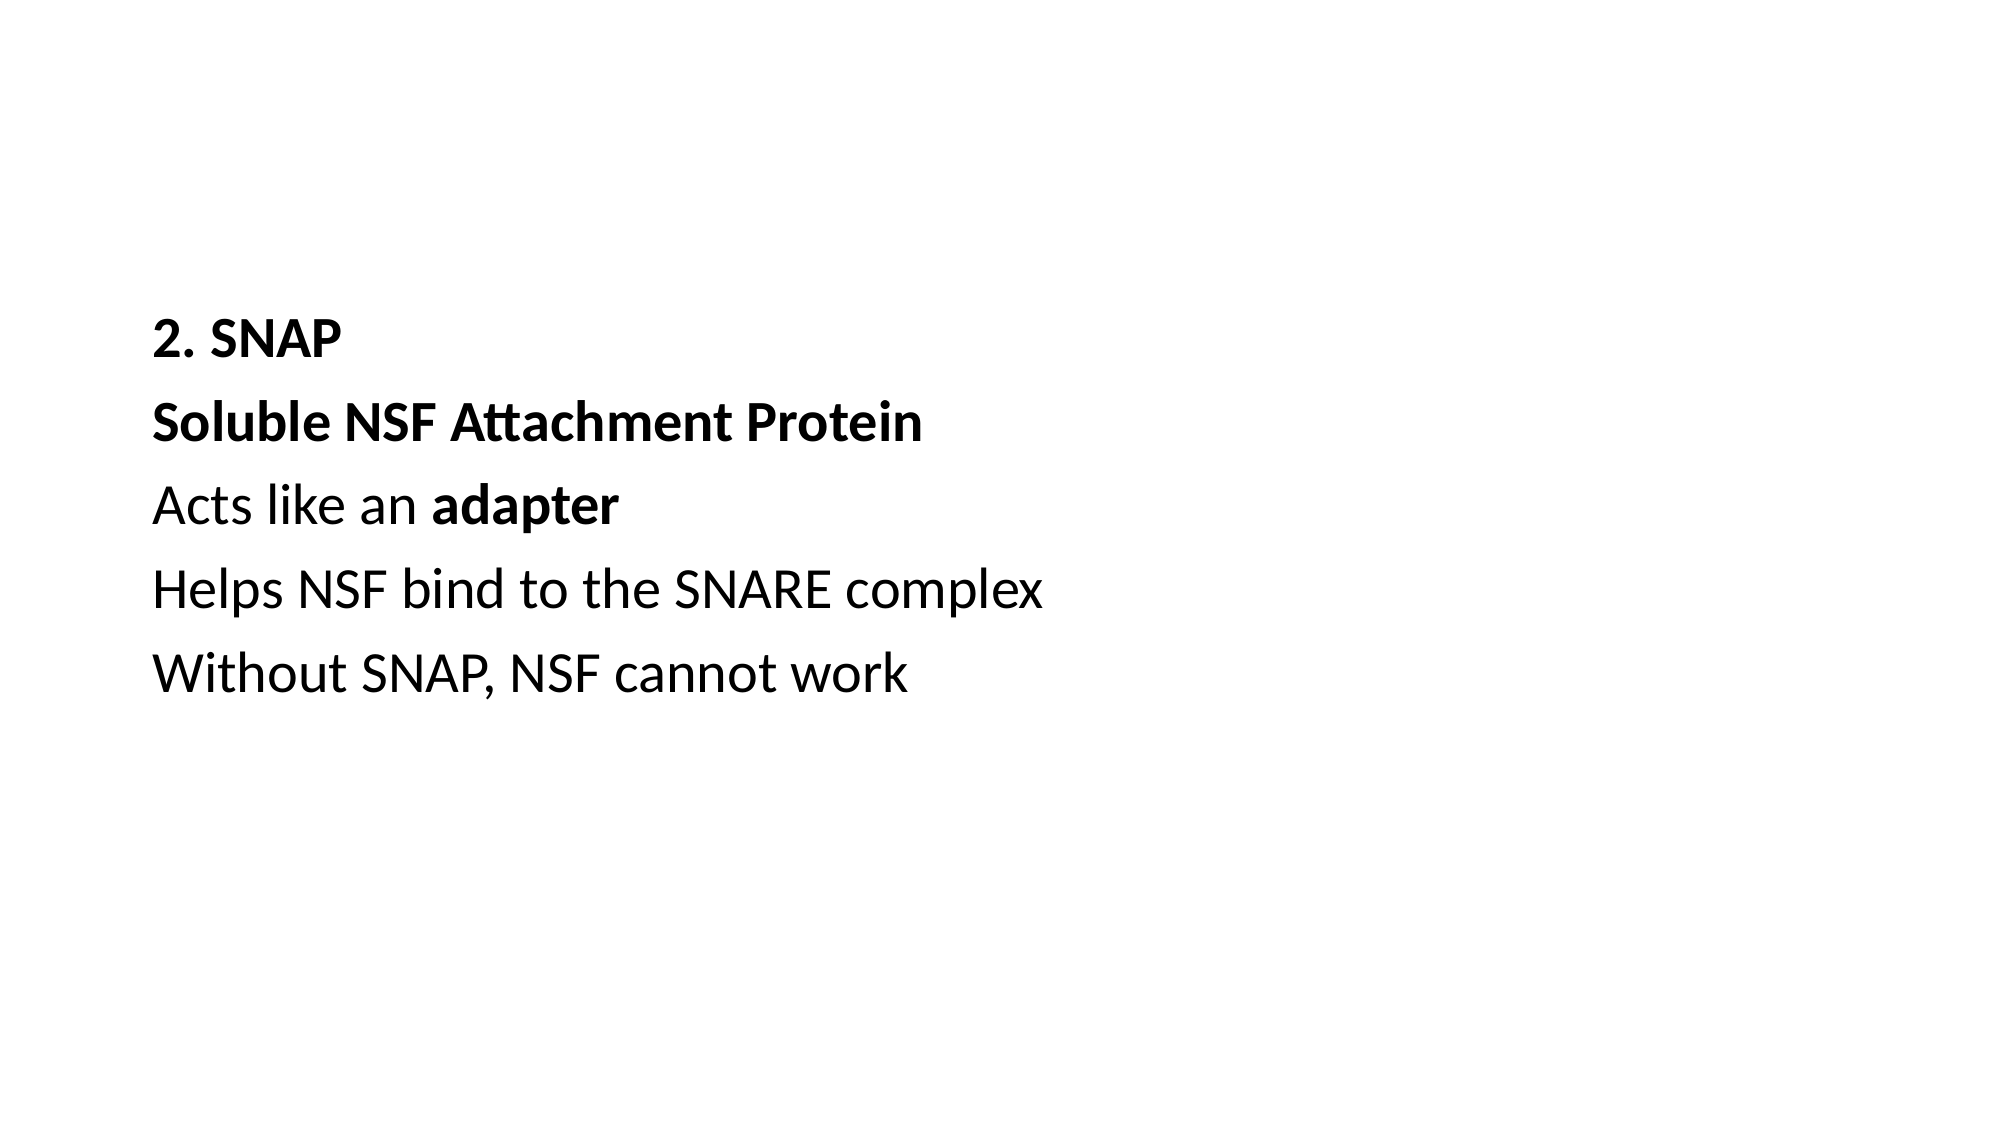

#
2. SNAP
Soluble NSF Attachment Protein
Acts like an adapter
Helps NSF bind to the SNARE complex
Without SNAP, NSF cannot work